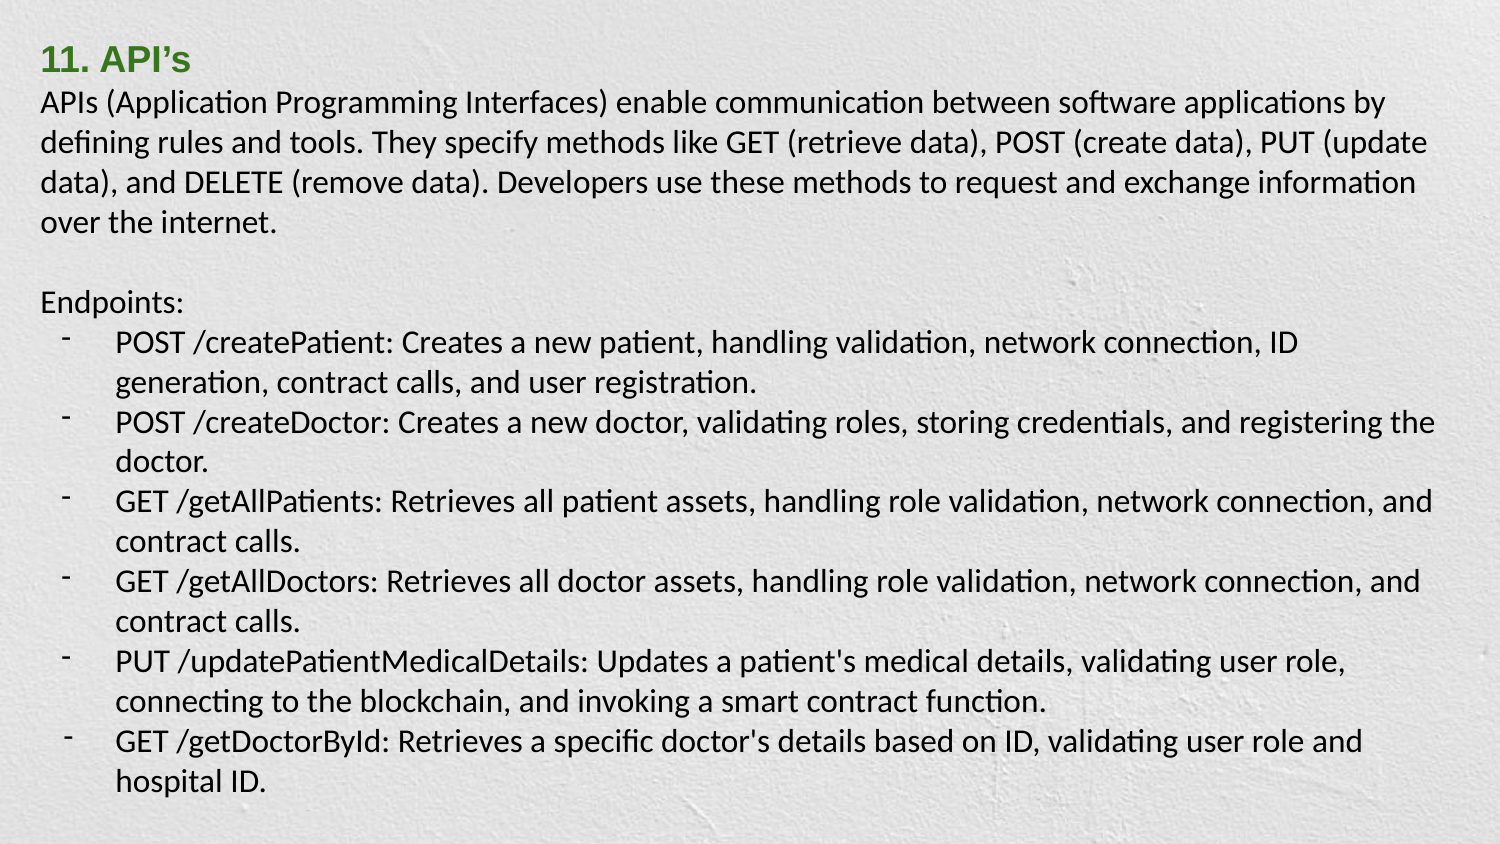

11. API’s
APIs (Application Programming Interfaces) enable communication between software applications by defining rules and tools. They specify methods like GET (retrieve data), POST (create data), PUT (update data), and DELETE (remove data). Developers use these methods to request and exchange information over the internet.

Endpoints:
POST /createPatient: Creates a new patient, handling validation, network connection, ID generation, contract calls, and user registration.
POST /createDoctor: Creates a new doctor, validating roles, storing credentials, and registering the doctor.
GET /getAllPatients: Retrieves all patient assets, handling role validation, network connection, and contract calls.
GET /getAllDoctors: Retrieves all doctor assets, handling role validation, network connection, and contract calls.
PUT /updatePatientMedicalDetails: Updates a patient's medical details, validating user role, connecting to the blockchain, and invoking a smart contract function.
GET /getDoctorById: Retrieves a specific doctor's details based on ID, validating user role and hospital ID.